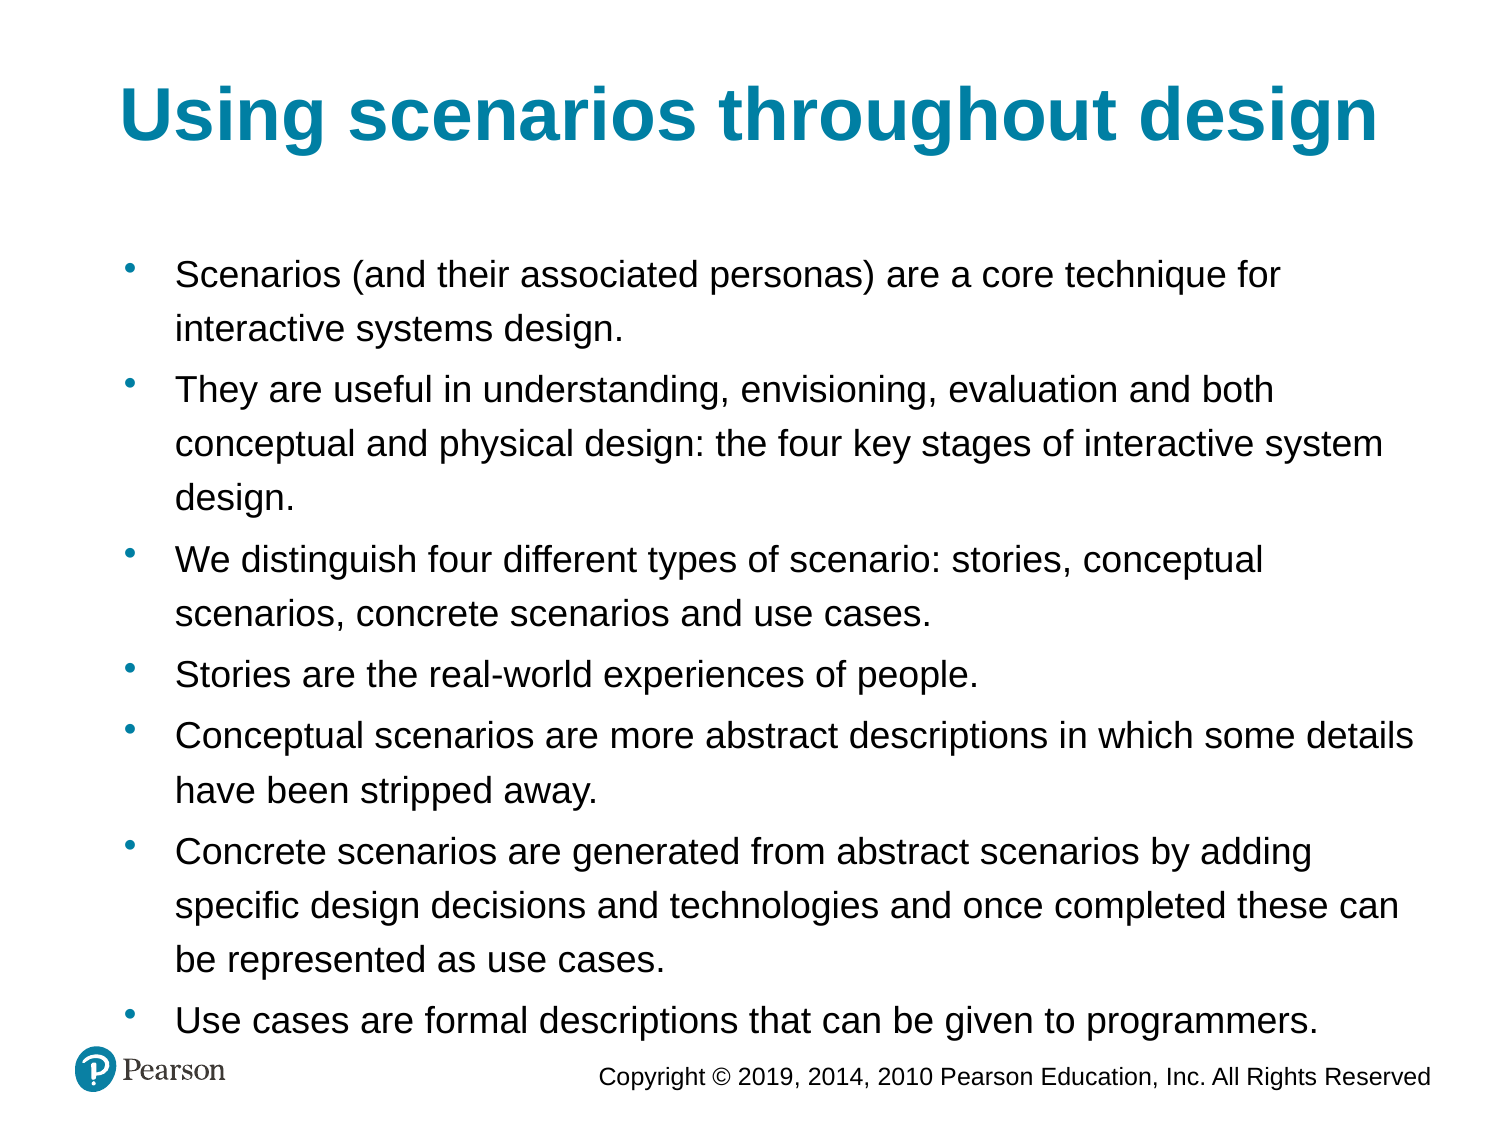

Using scenarios throughout design
Scenarios (and their associated personas) are a core technique for interactive systems design.
They are useful in understanding, envisioning, evaluation and both conceptual and physical design: the four key stages of interactive system design.
We distinguish four different types of scenario: stories, conceptual scenarios, concrete scenarios and use cases.
Stories are the real-world experiences of people.
Conceptual scenarios are more abstract descriptions in which some details have been stripped away.
Concrete scenarios are generated from abstract scenarios by adding specific design decisions and technologies and once completed these can be represented as use cases.
Use cases are formal descriptions that can be given to programmers.